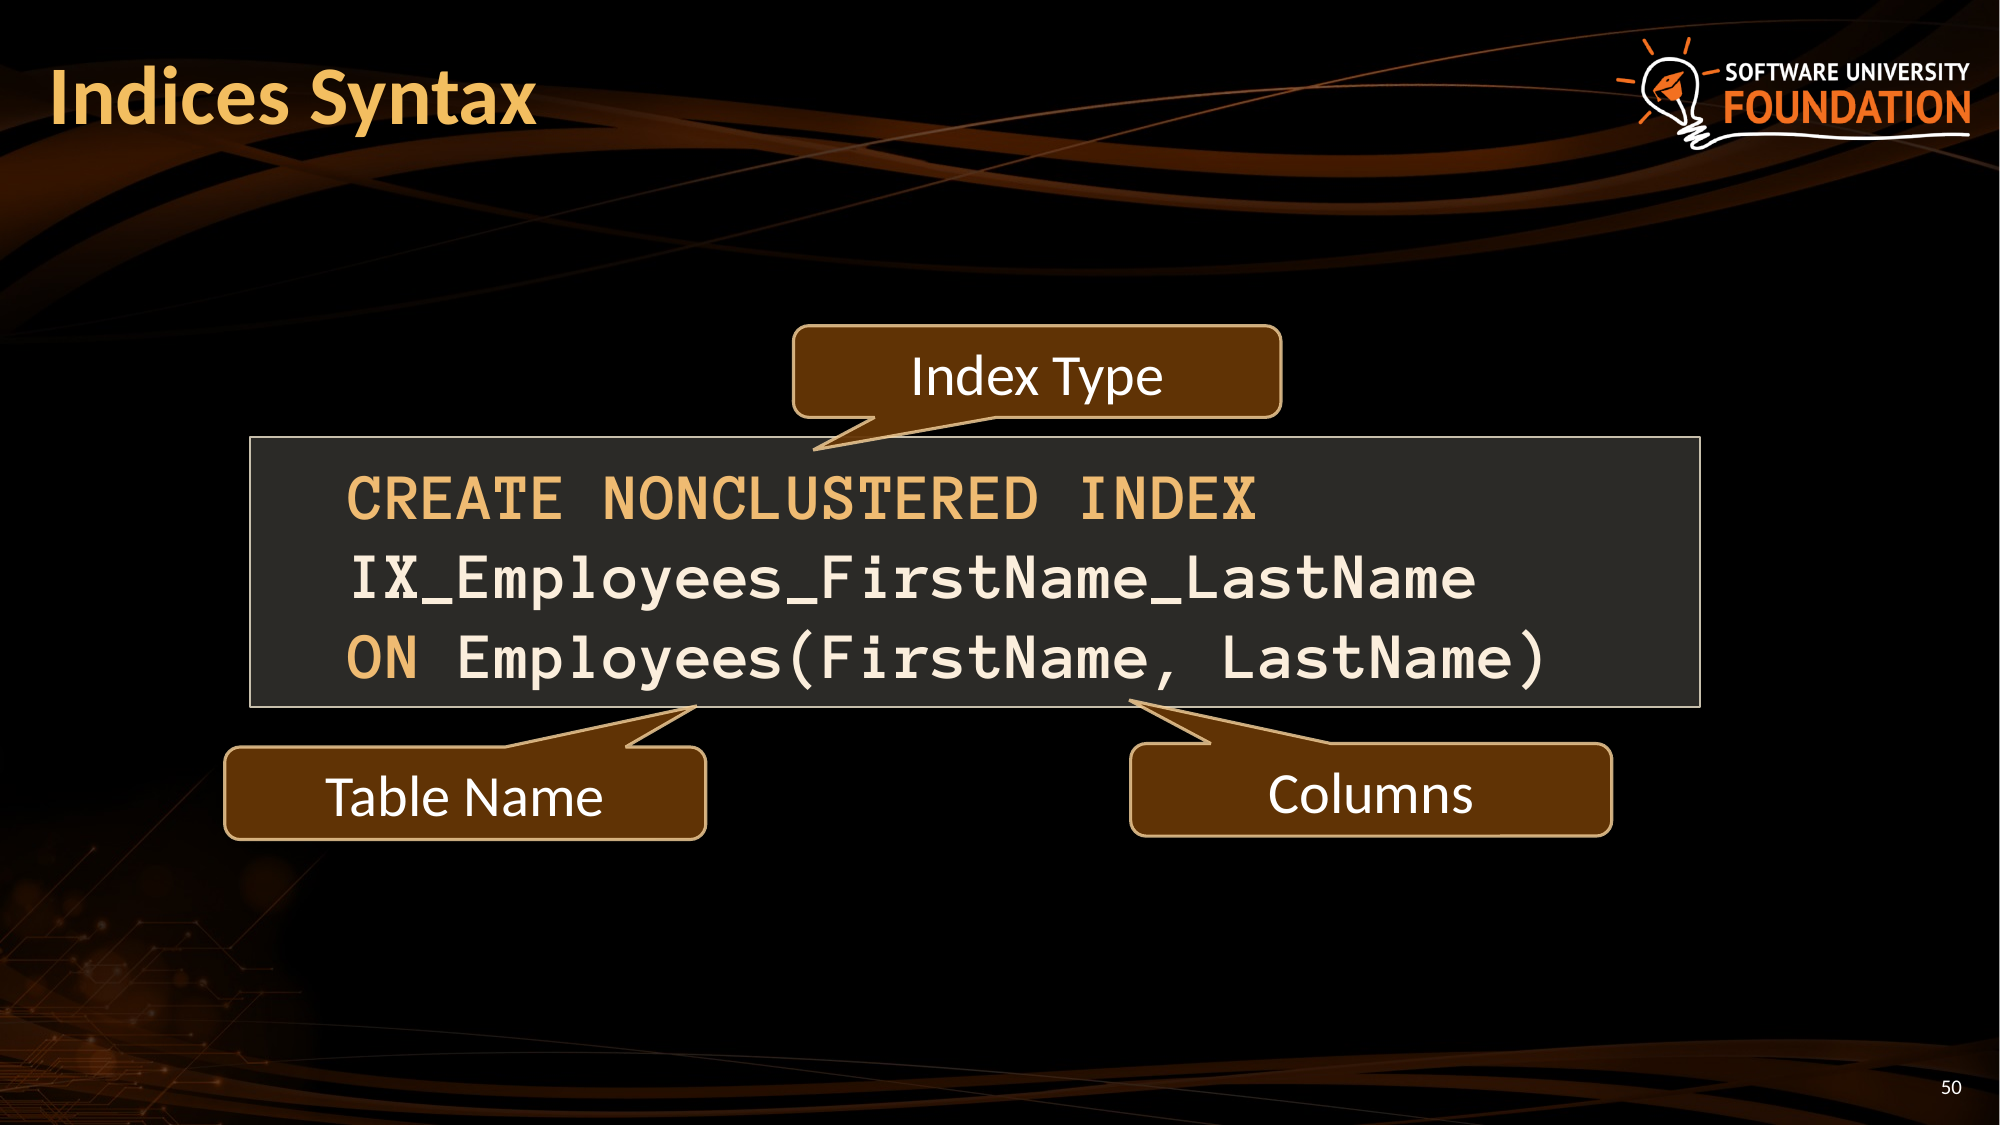

# Indices Syntax
Index Type
CREATE NONCLUSTERED INDEX IX_Employees_FirstName_LastName
ON Employees(FirstName, LastName)
Columns
Table Name
50